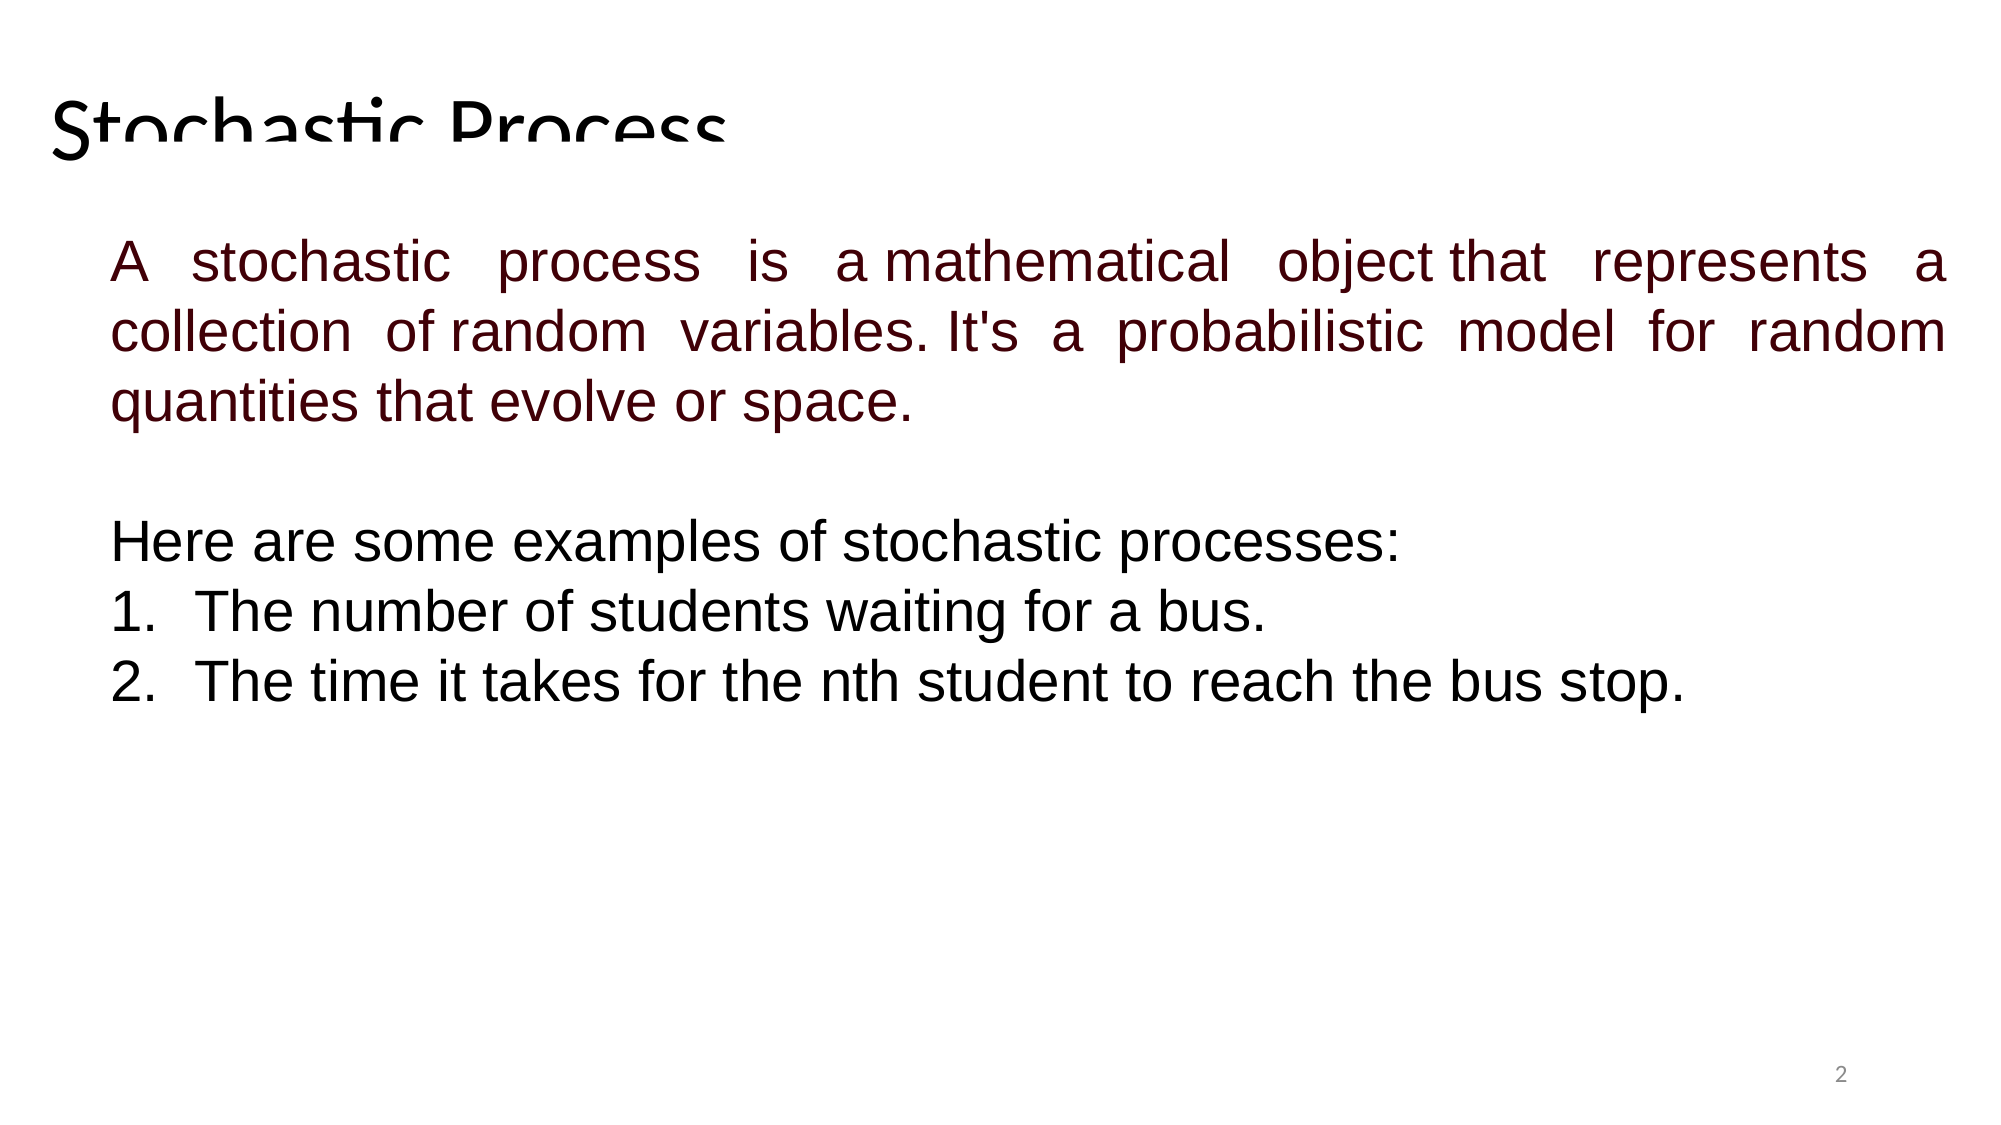

# Stochastic Process
A stochastic process is a mathematical object that represents a collection of random variables. It's a probabilistic model for random quantities that evolve or space.

Here are some examples of stochastic processes:
The number of students waiting for a bus.
The time it takes for the nth student to reach the bus stop.
2